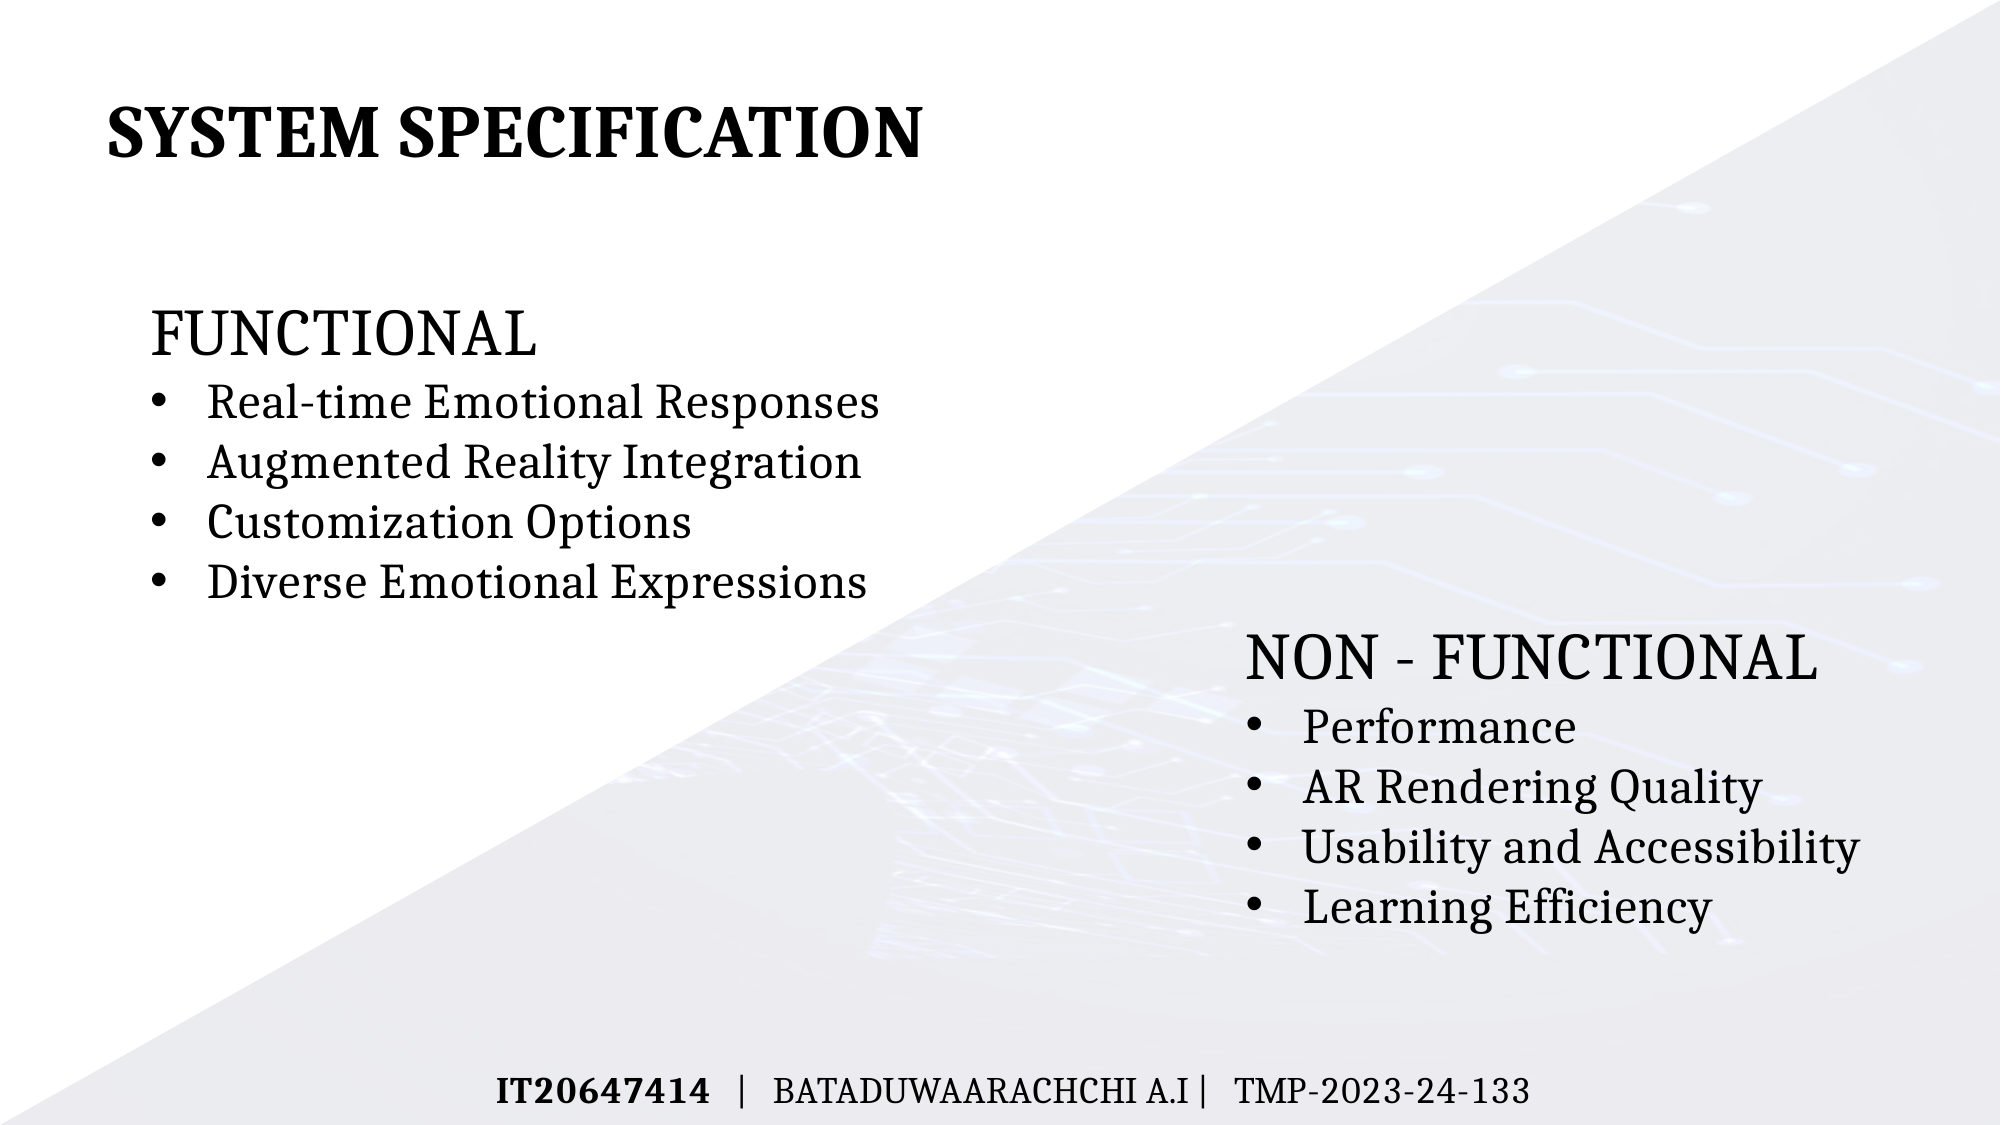

SYSTEM SPECIFICATION
FUNCTIONAL
Real-time Emotional Responses
Augmented Reality Integration
Customization Options
Diverse Emotional Expressions
NON - FUNCTIONAL
Performance
AR Rendering Quality
Usability and Accessibility
Learning Efficiency
IT20647414   |   BATADUWAARACHCHI A.I |   TMP-2023-24-133